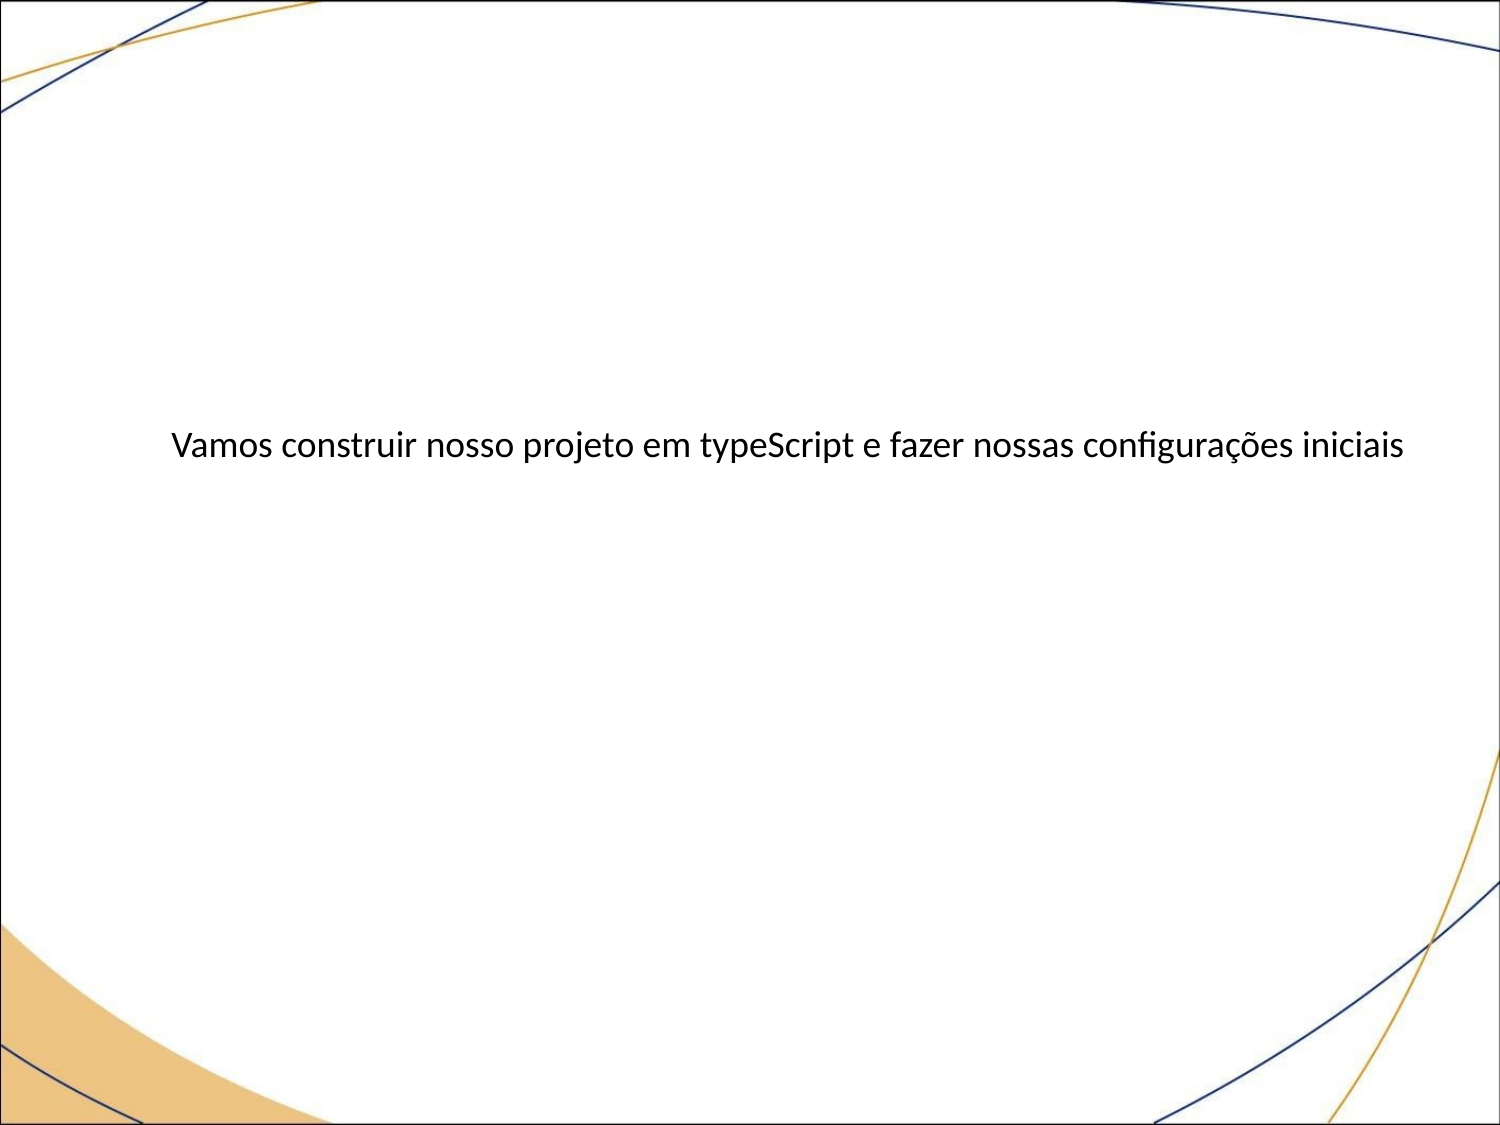

Vamos construir nosso projeto em typeScript e fazer nossas configurações iniciais